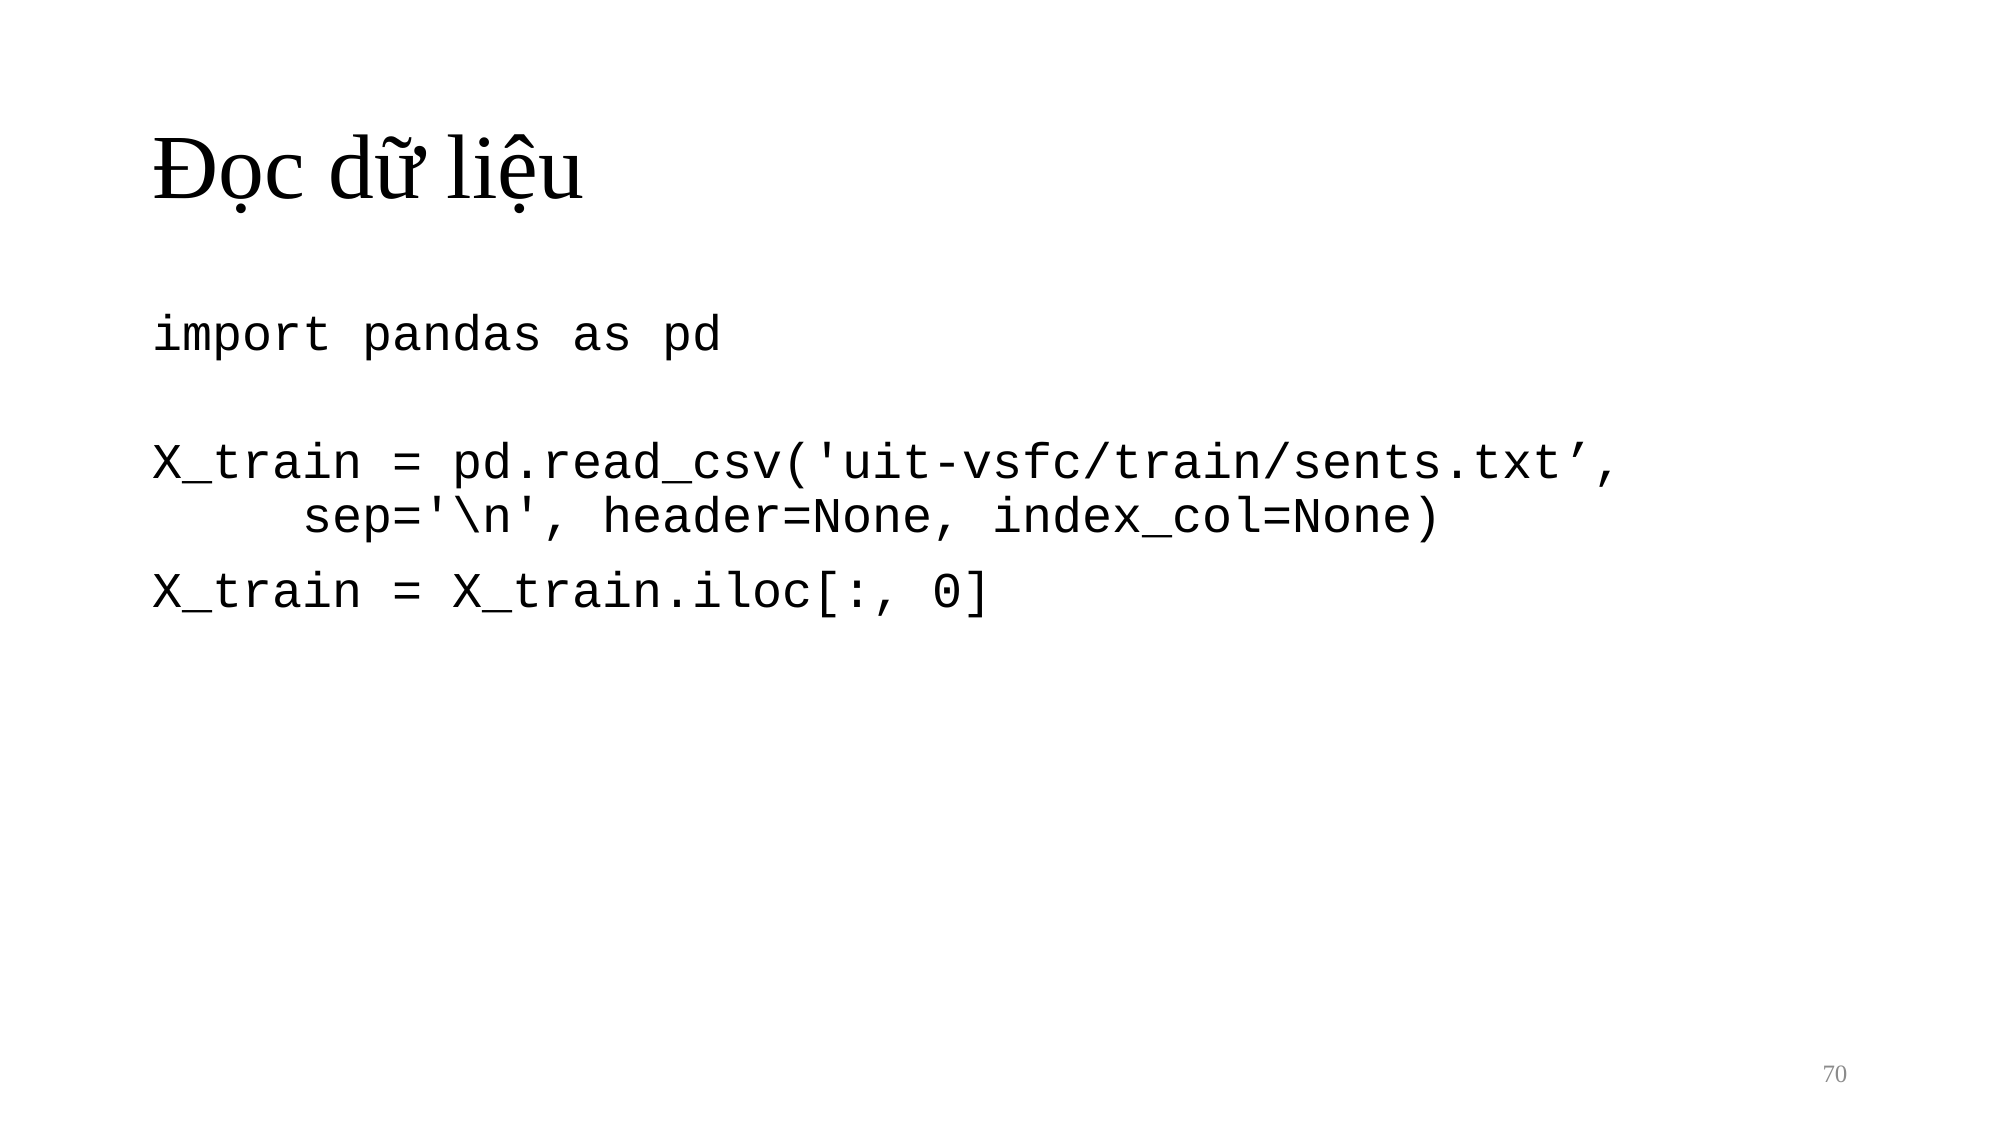

# Đọc dữ liệu
import pandas as pd
X_train = pd.read_csv('uit-vsfc/train/sents.txt’, 		sep='\n', header=None, index_col=None)
X_train = X_train.iloc[:, 0]

70